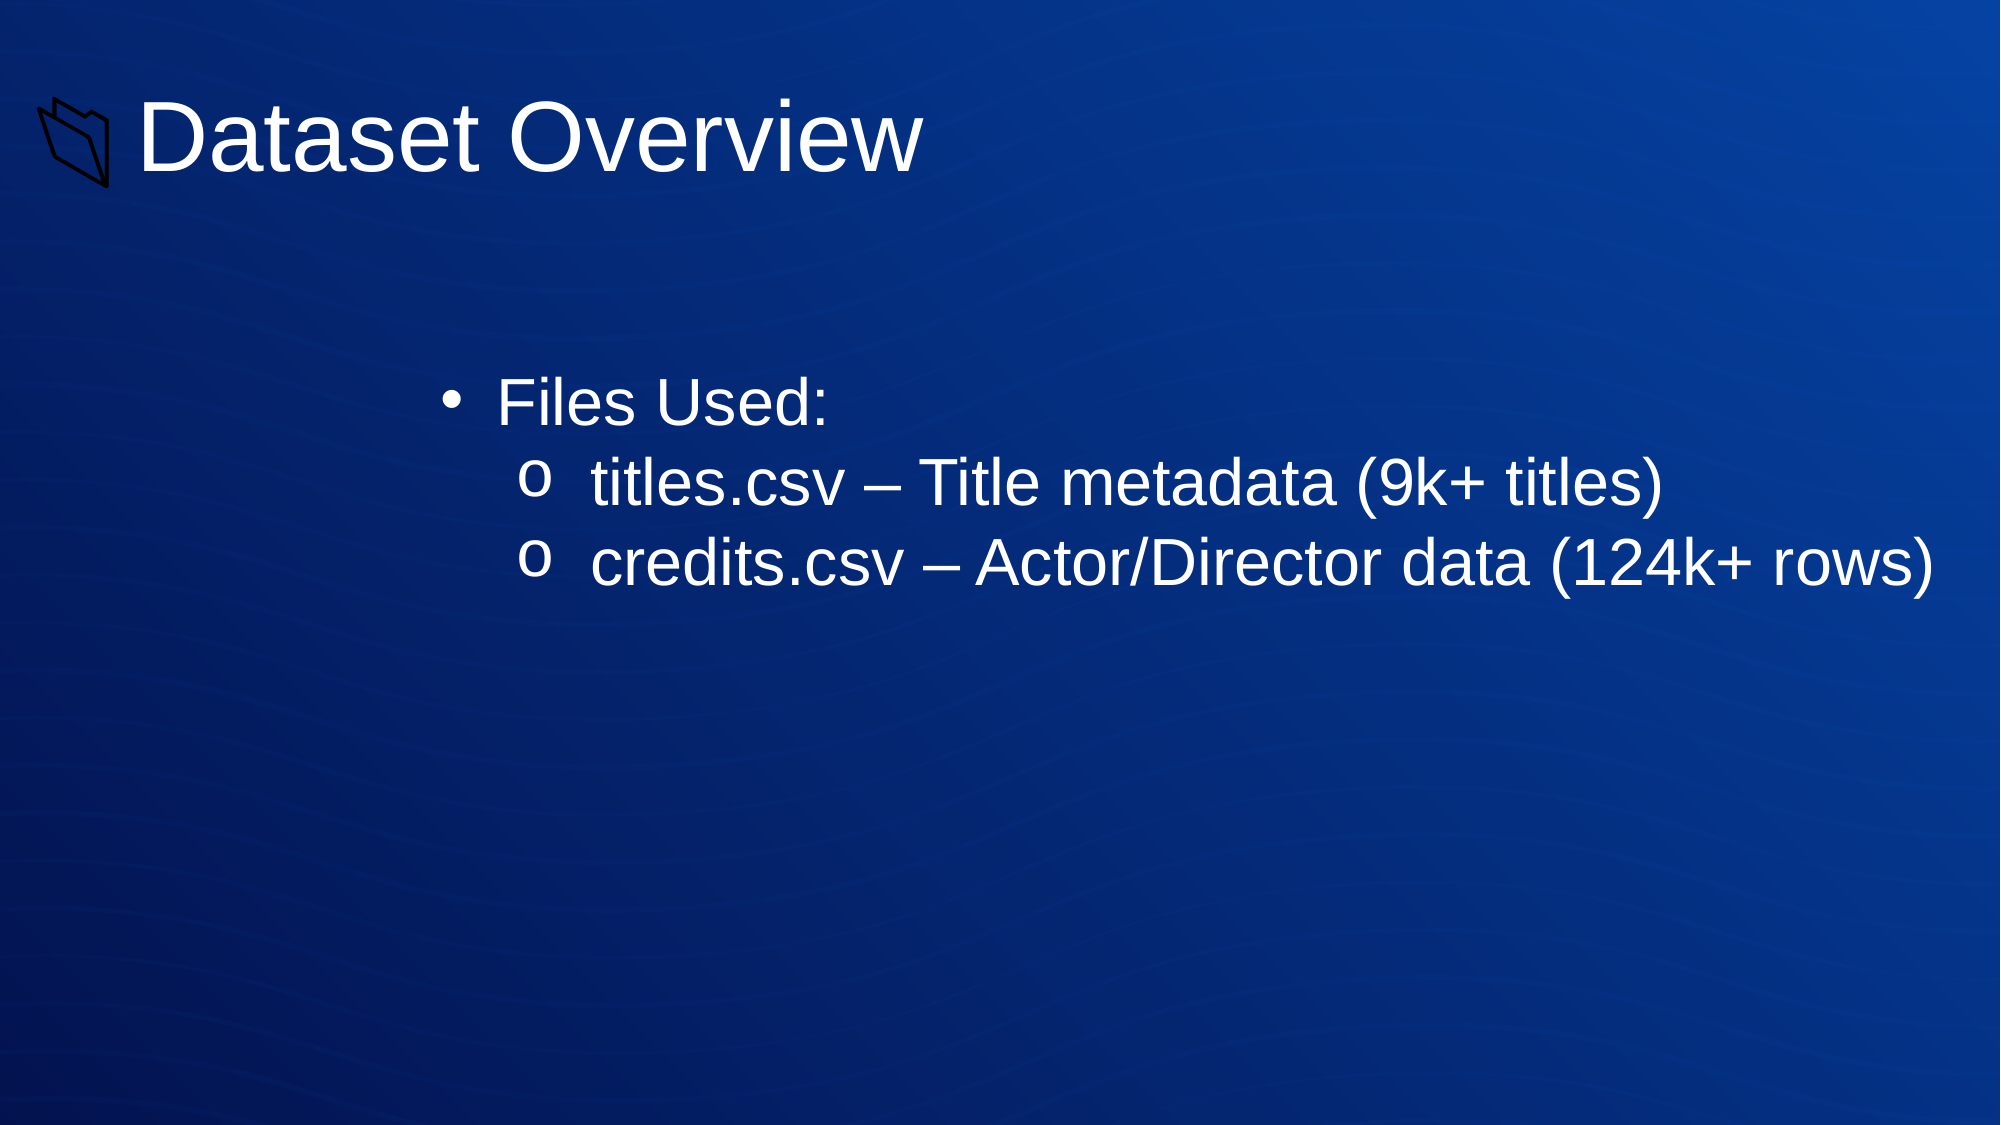

📂 Dataset Overview
Files Used:
titles.csv – Title metadata (9k+ titles)
credits.csv – Actor/Director data (124k+ rows)